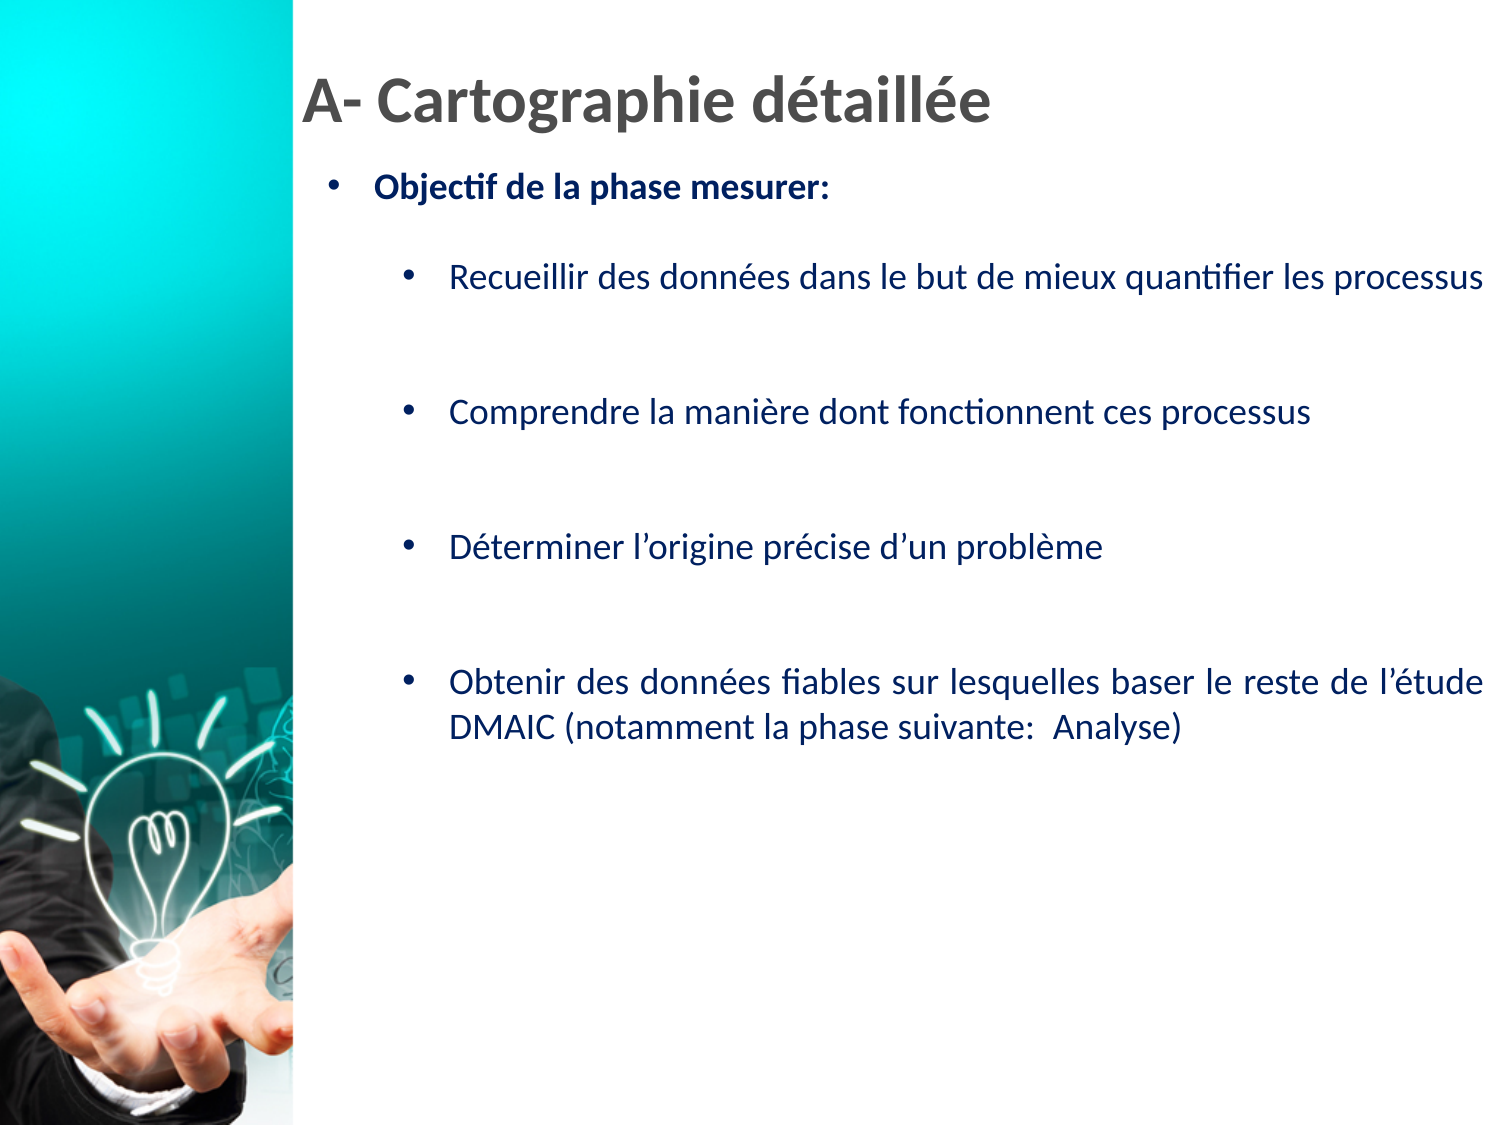

# A- Cartographie détaillée
Objectif de la phase mesurer:

Recueillir des données dans le but de mieux quantifier les processus

Comprendre la manière dont fonctionnent ces processus

Déterminer l’origine précise d’un problème

Obtenir des données fiables sur lesquelles baser le reste de l’étude DMAIC (notamment la phase suivante:  Analyse)